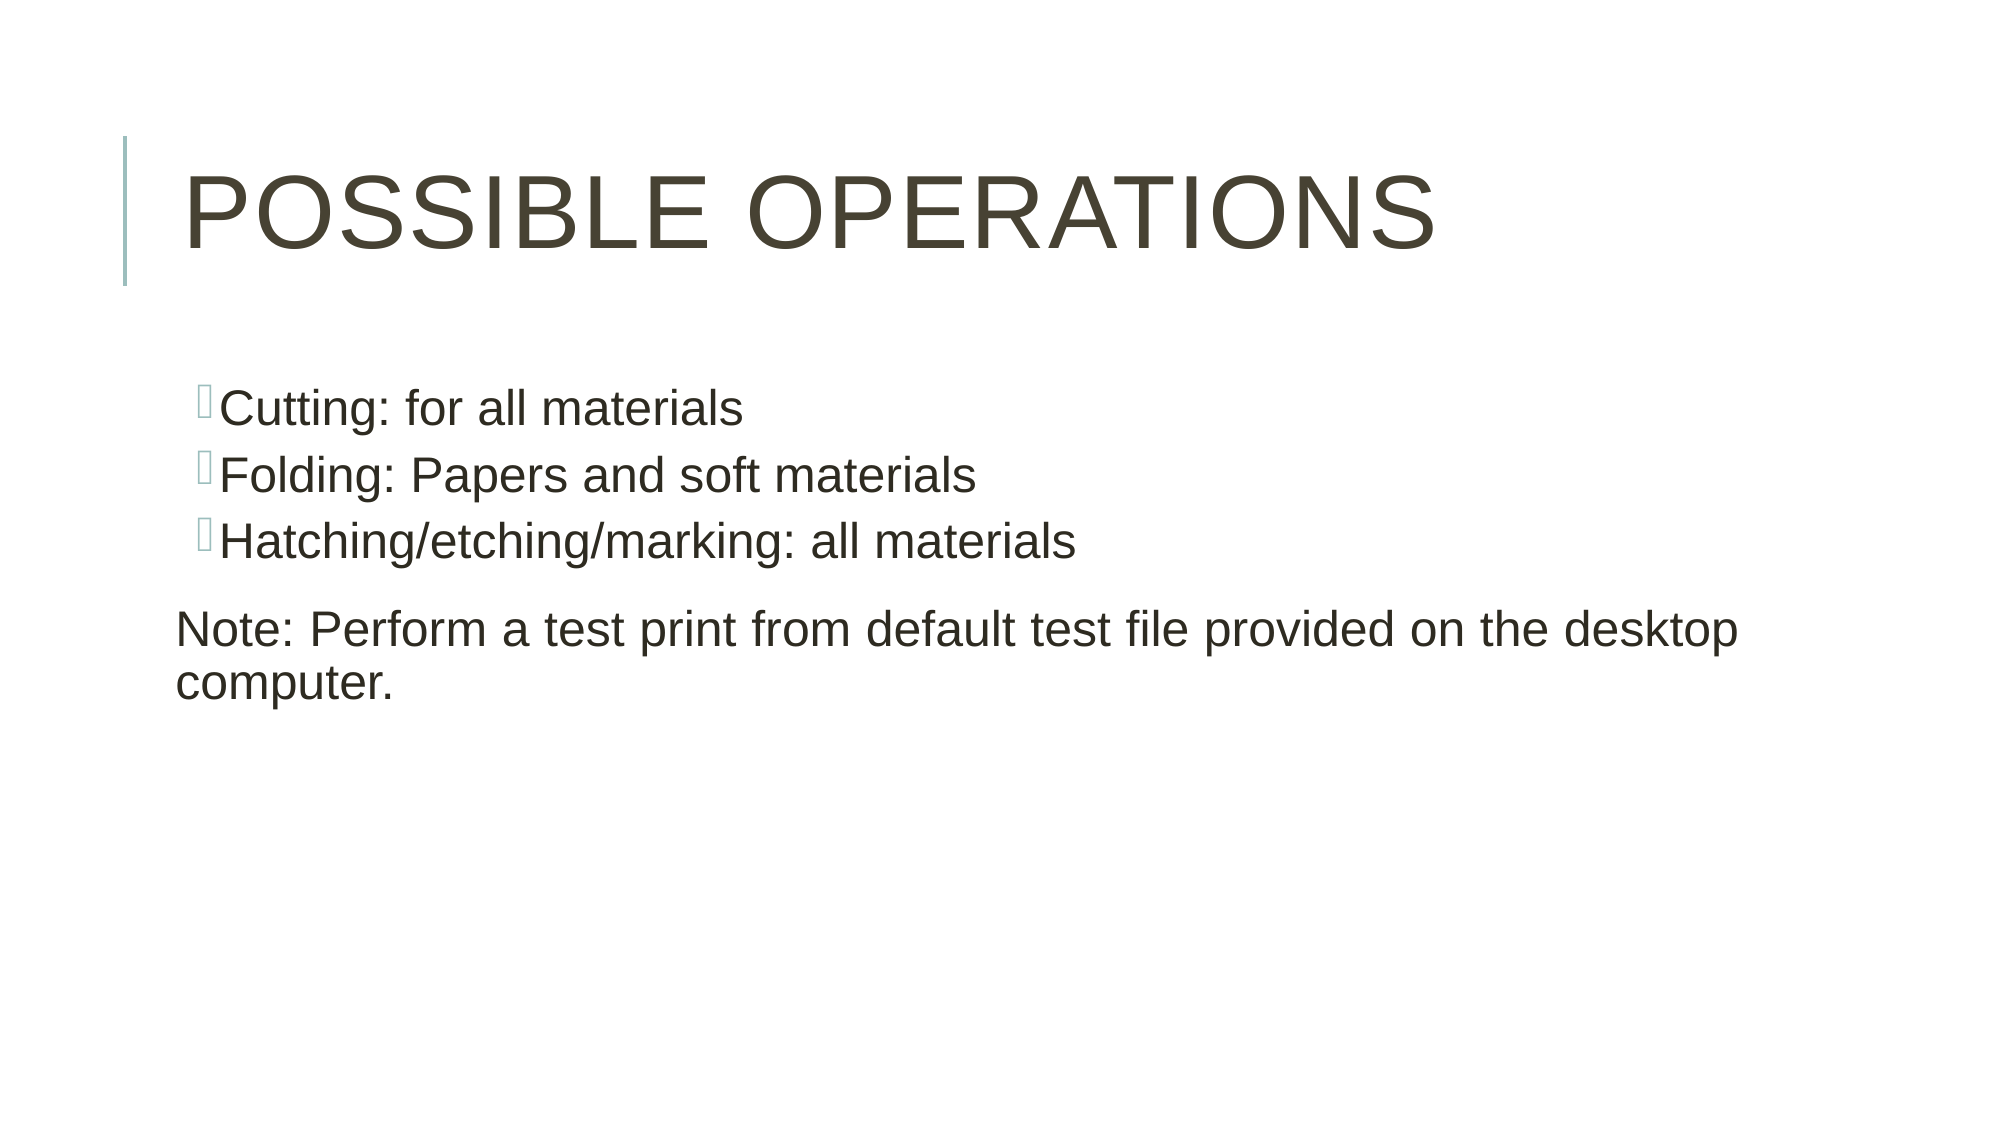

# Possible operations
Cutting: for all materials
Folding: Papers and soft materials
Hatching/etching/marking: all materials
Note: Perform a test print from default test file provided on the desktop  computer.